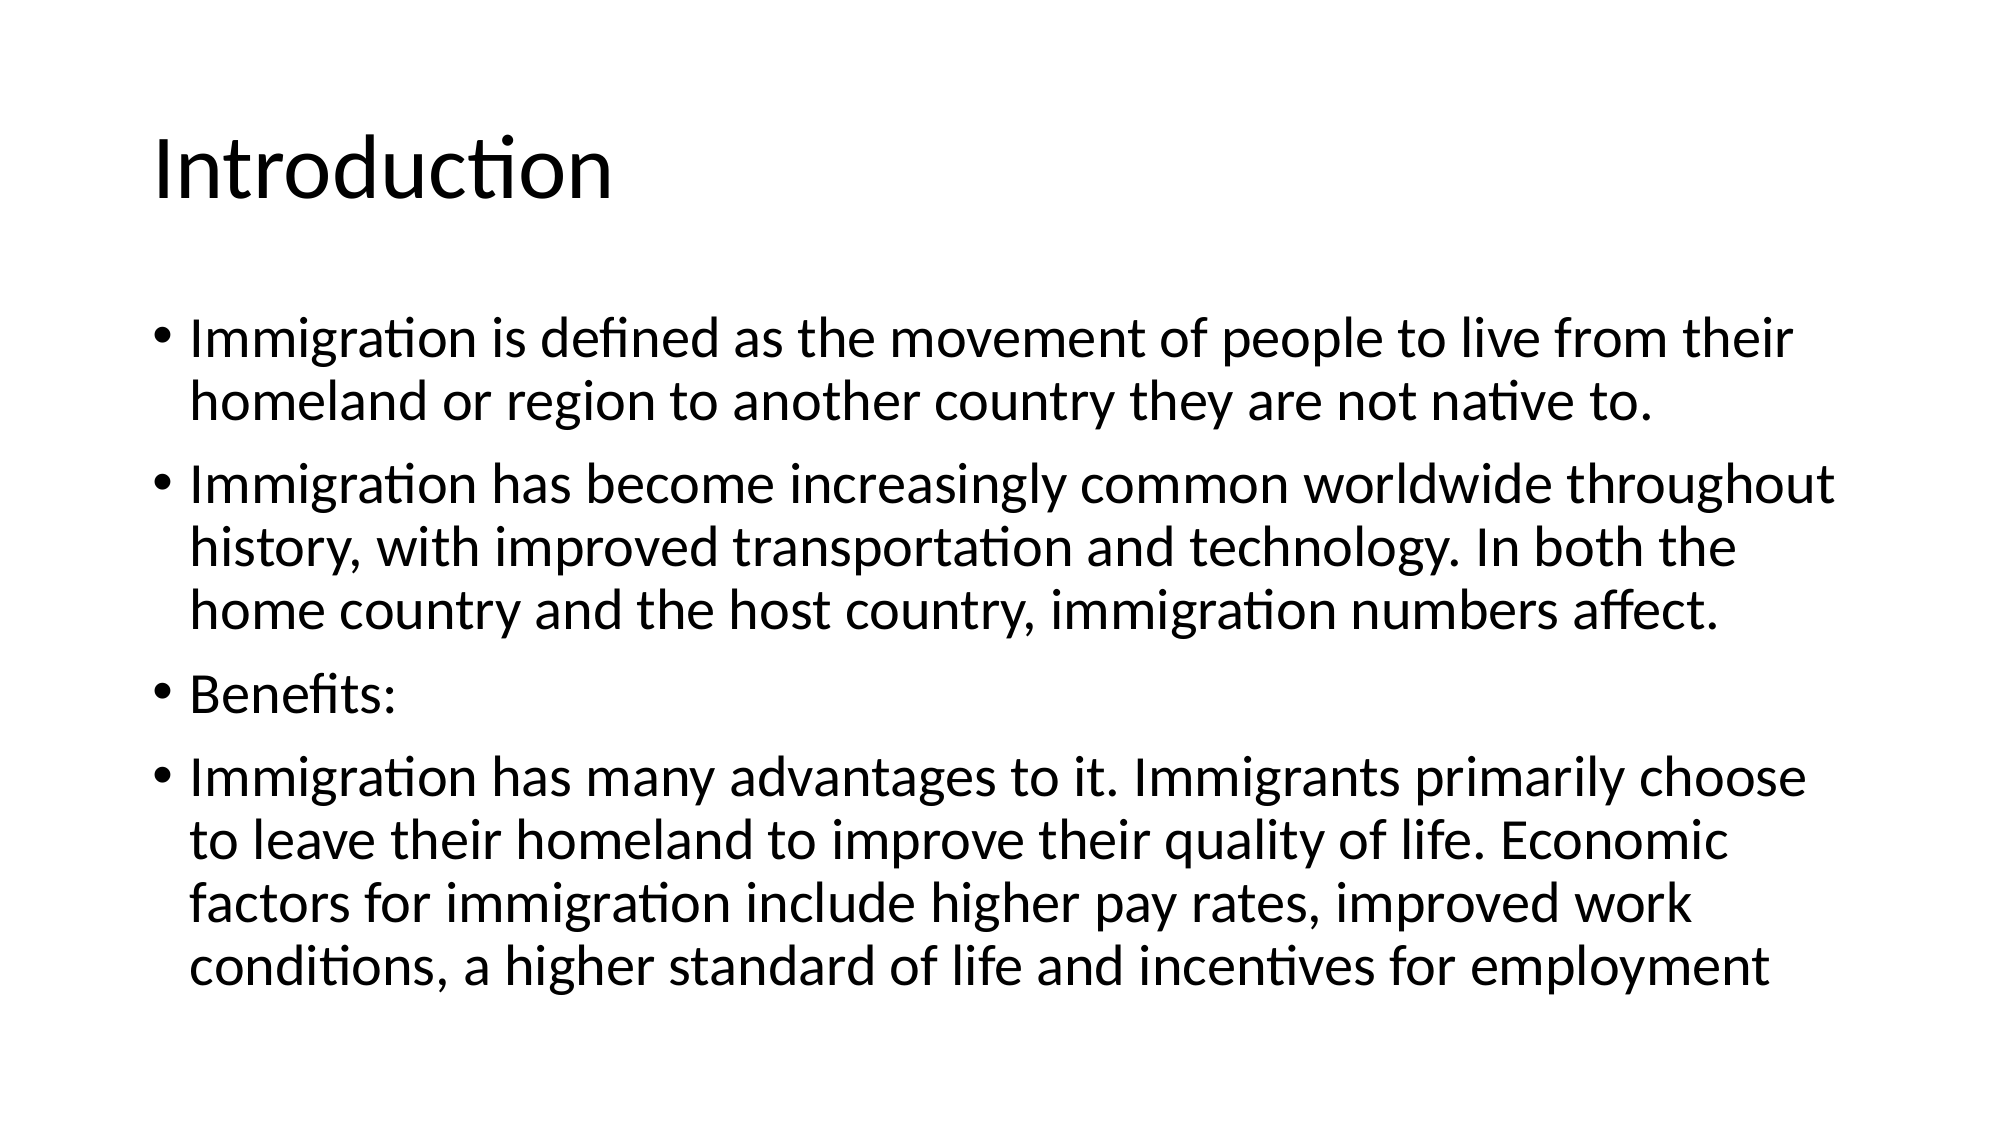

# Introduction
Immigration is defined as the movement of people to live from their homeland or region to another country they are not native to.
Immigration has become increasingly common worldwide throughout history, with improved transportation and technology. In both the home country and the host country, immigration numbers affect.
Benefits:
Immigration has many advantages to it. Immigrants primarily choose to leave their homeland to improve their quality of life. Economic factors for immigration include higher pay rates, improved work conditions, a higher standard of life and incentives for employment